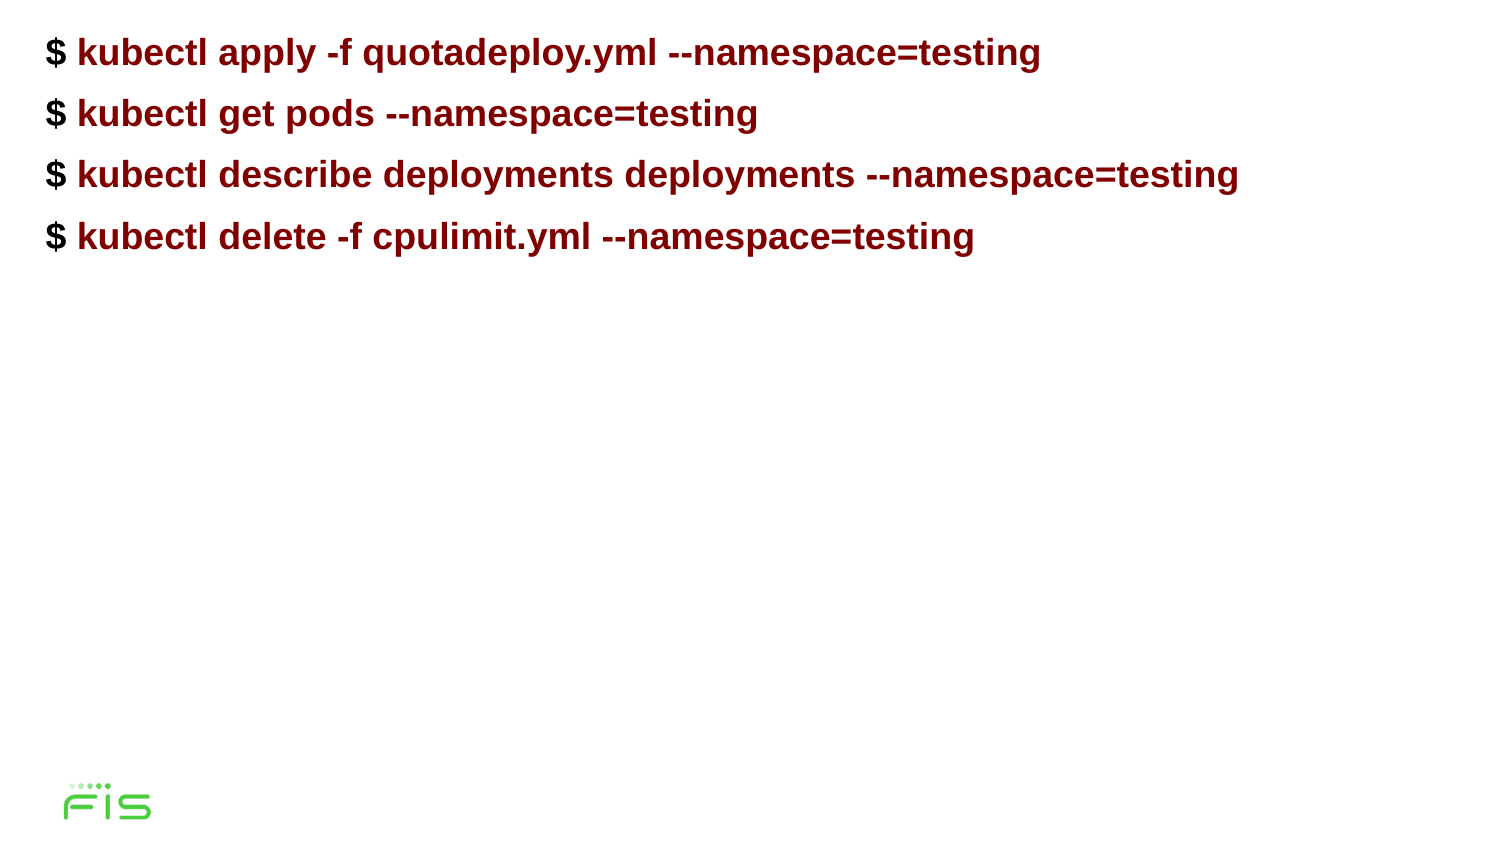

$ kubectl apply -f quotadeploy.yml --namespace=testing
$ kubectl get pods --namespace=testing
$ kubectl describe deployments deployments --namespace=testing
$ kubectl delete -f cpulimit.yml --namespace=testing